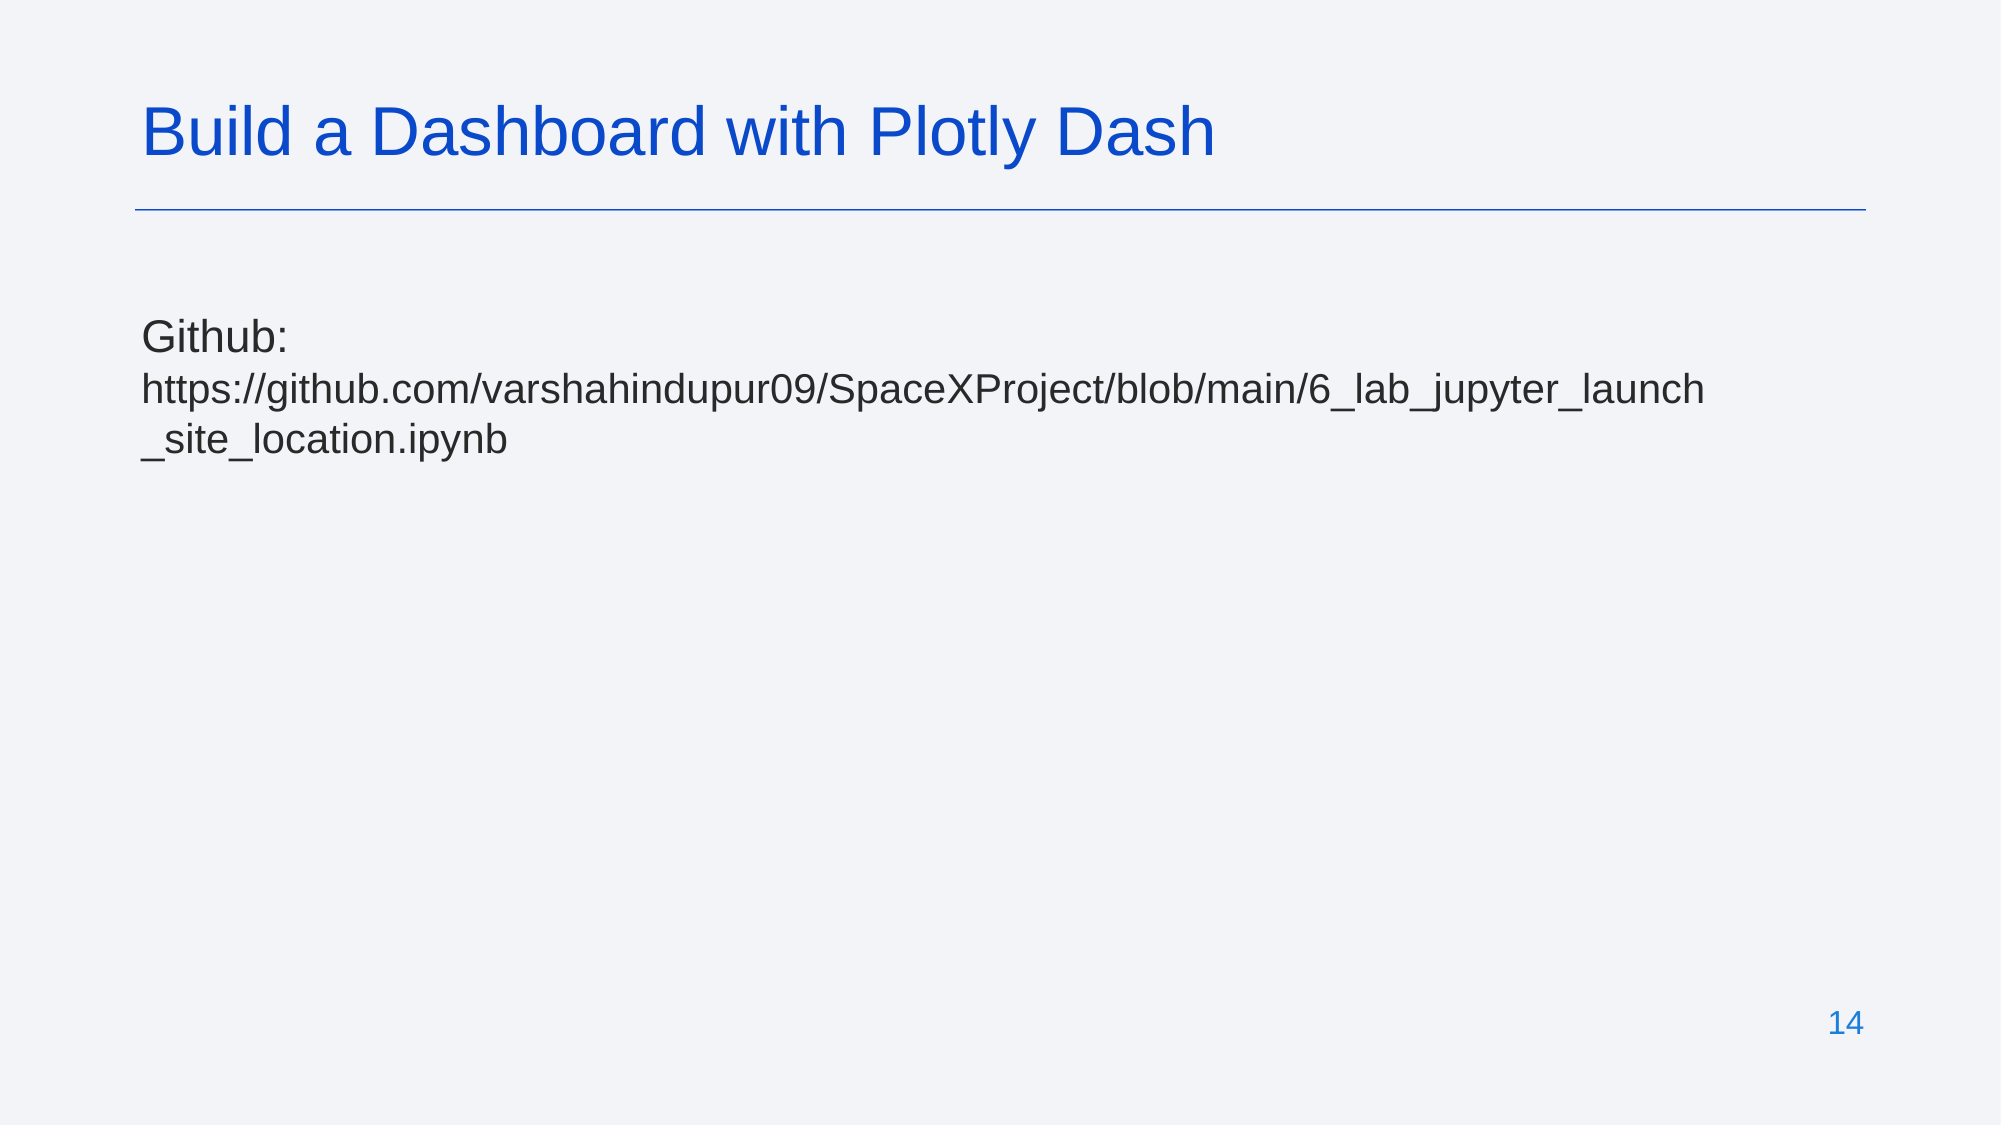

Build a Dashboard with Plotly Dash
Github: https://github.com/varshahindupur09/SpaceXProject/blob/main/6_lab_jupyter_launch_site_location.ipynb

14